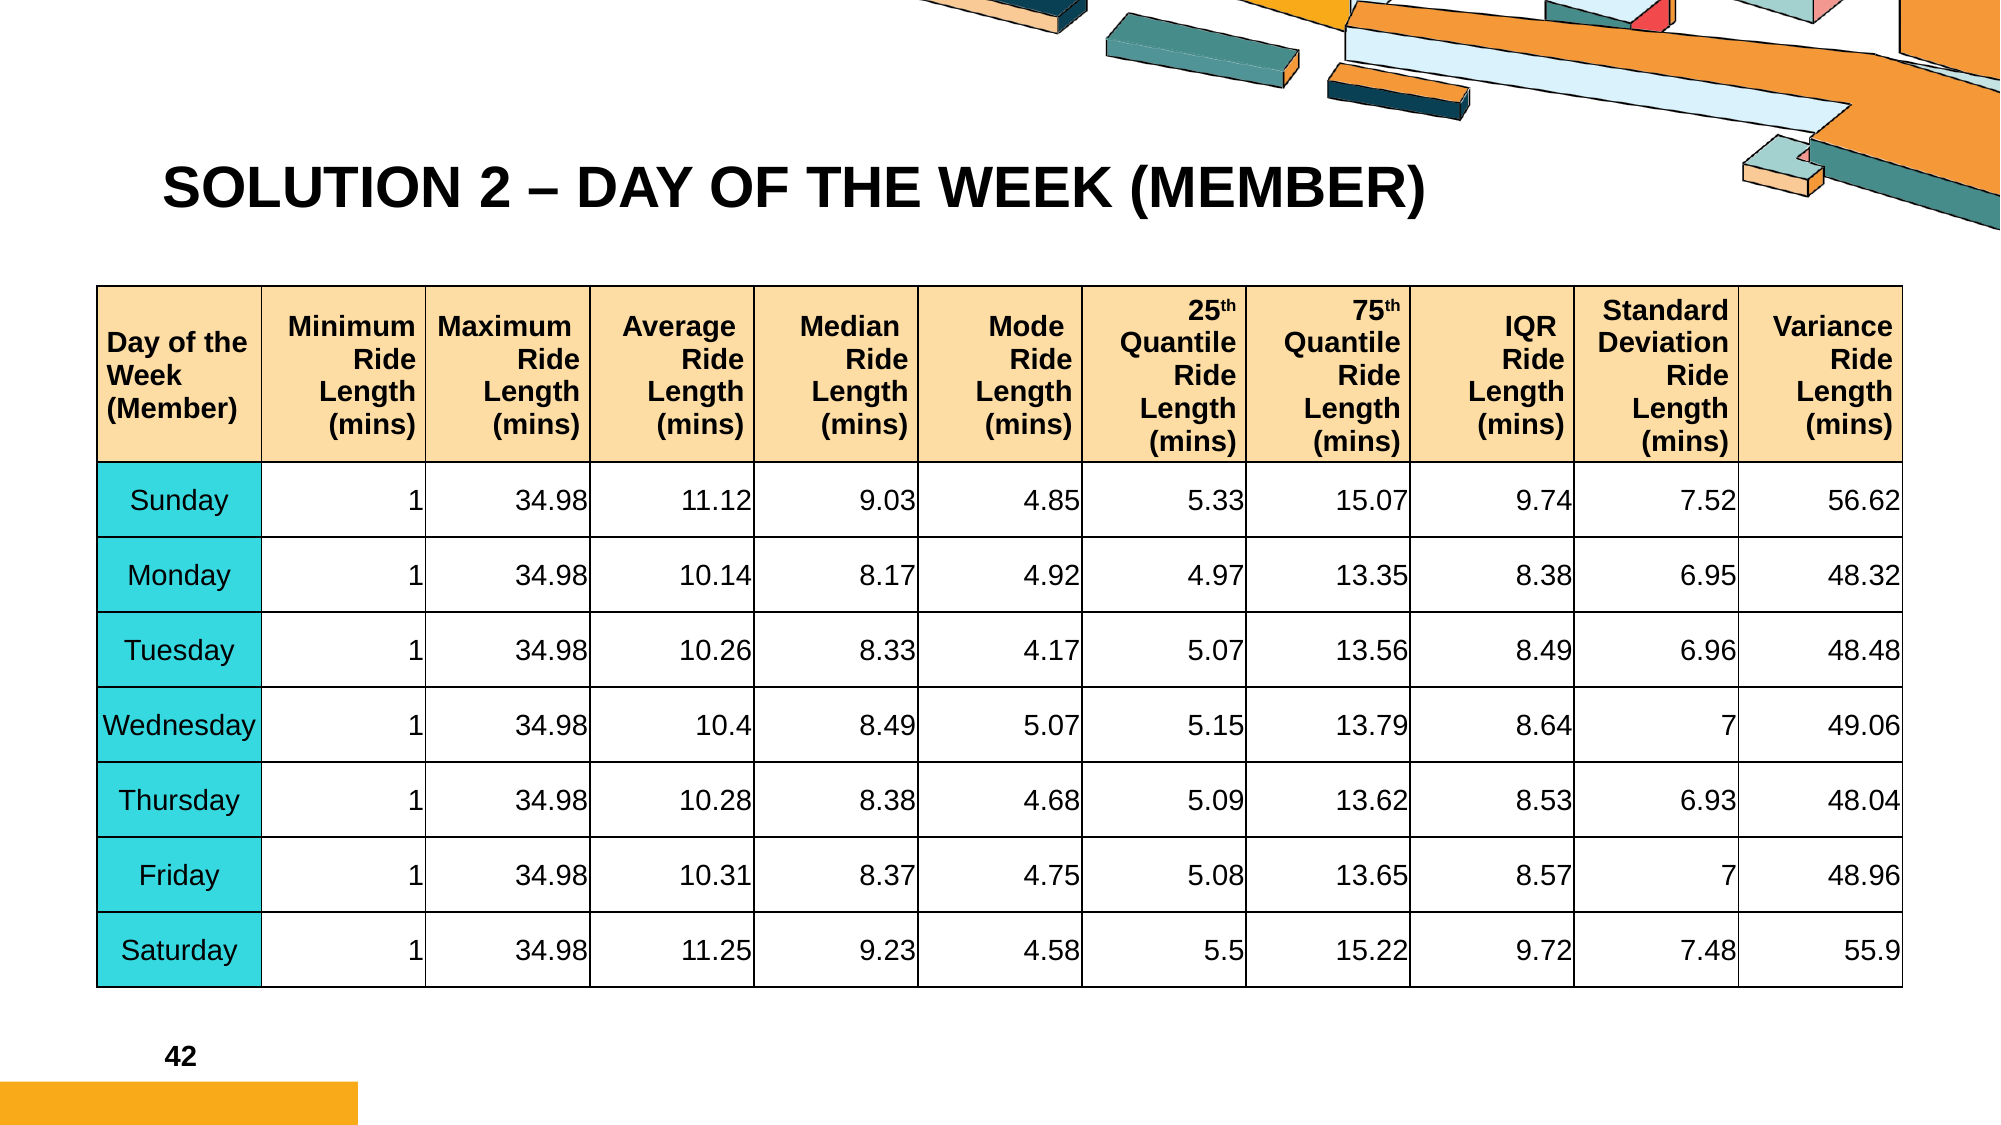

# Solution 2 – day of the week (MEmber)
| Day of the Week (Member) | Minimum Ride Length (mins) | Maximum Ride Length (mins) | Average Ride Length (mins) | Median Ride Length (mins) | Mode Ride Length (mins) | 25th Quantile Ride Length (mins) | 75th Quantile Ride Length (mins) | IQR Ride Length (mins) | Standard Deviation Ride Length (mins) | Variance Ride Length (mins) |
| --- | --- | --- | --- | --- | --- | --- | --- | --- | --- | --- |
| Sunday | 1 | 34.98 | 11.12 | 9.03 | 4.85 | 5.33 | 15.07 | 9.74 | 7.52 | 56.62 |
| Monday | 1 | 34.98 | 10.14 | 8.17 | 4.92 | 4.97 | 13.35 | 8.38 | 6.95 | 48.32 |
| Tuesday | 1 | 34.98 | 10.26 | 8.33 | 4.17 | 5.07 | 13.56 | 8.49 | 6.96 | 48.48 |
| Wednesday | 1 | 34.98 | 10.4 | 8.49 | 5.07 | 5.15 | 13.79 | 8.64 | 7 | 49.06 |
| Thursday | 1 | 34.98 | 10.28 | 8.38 | 4.68 | 5.09 | 13.62 | 8.53 | 6.93 | 48.04 |
| Friday | 1 | 34.98 | 10.31 | 8.37 | 4.75 | 5.08 | 13.65 | 8.57 | 7 | 48.96 |
| Saturday | 1 | 34.98 | 11.25 | 9.23 | 4.58 | 5.5 | 15.22 | 9.72 | 7.48 | 55.9 |
42